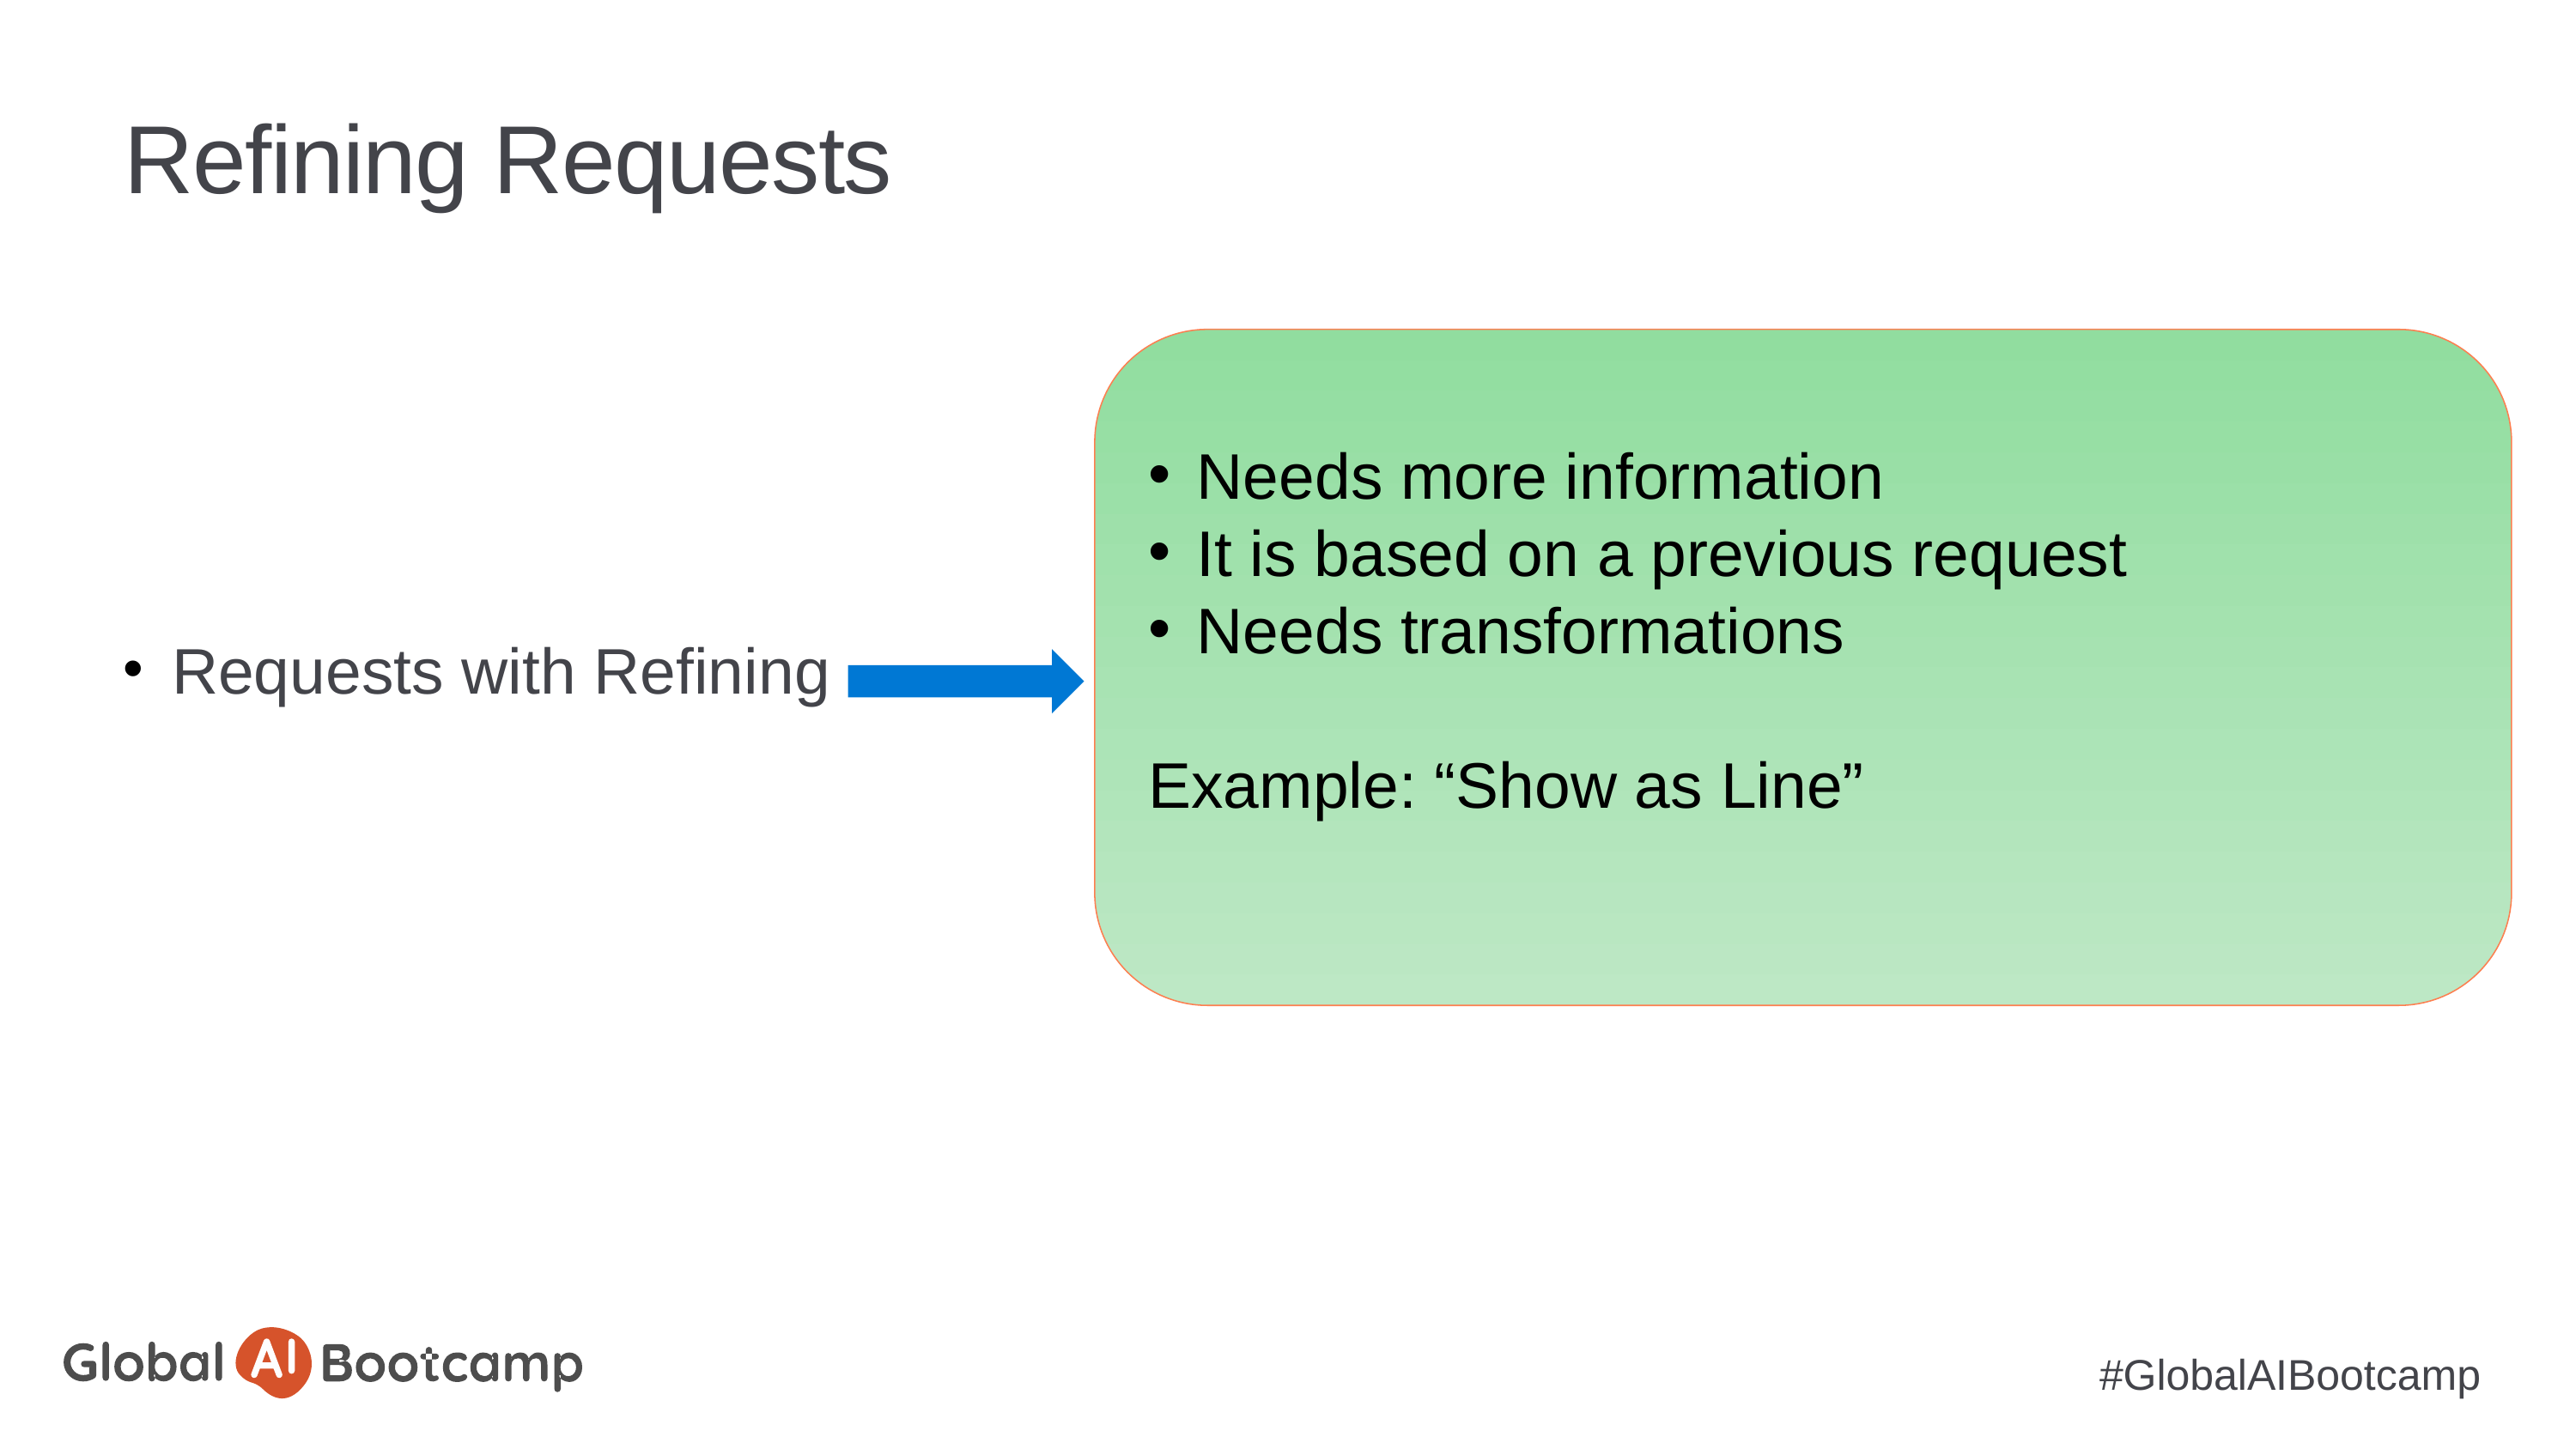

# Refining Requests

Requests with Refining

Needs more information
It is based on a previous request
Needs transformations

Example: “Show as Line”